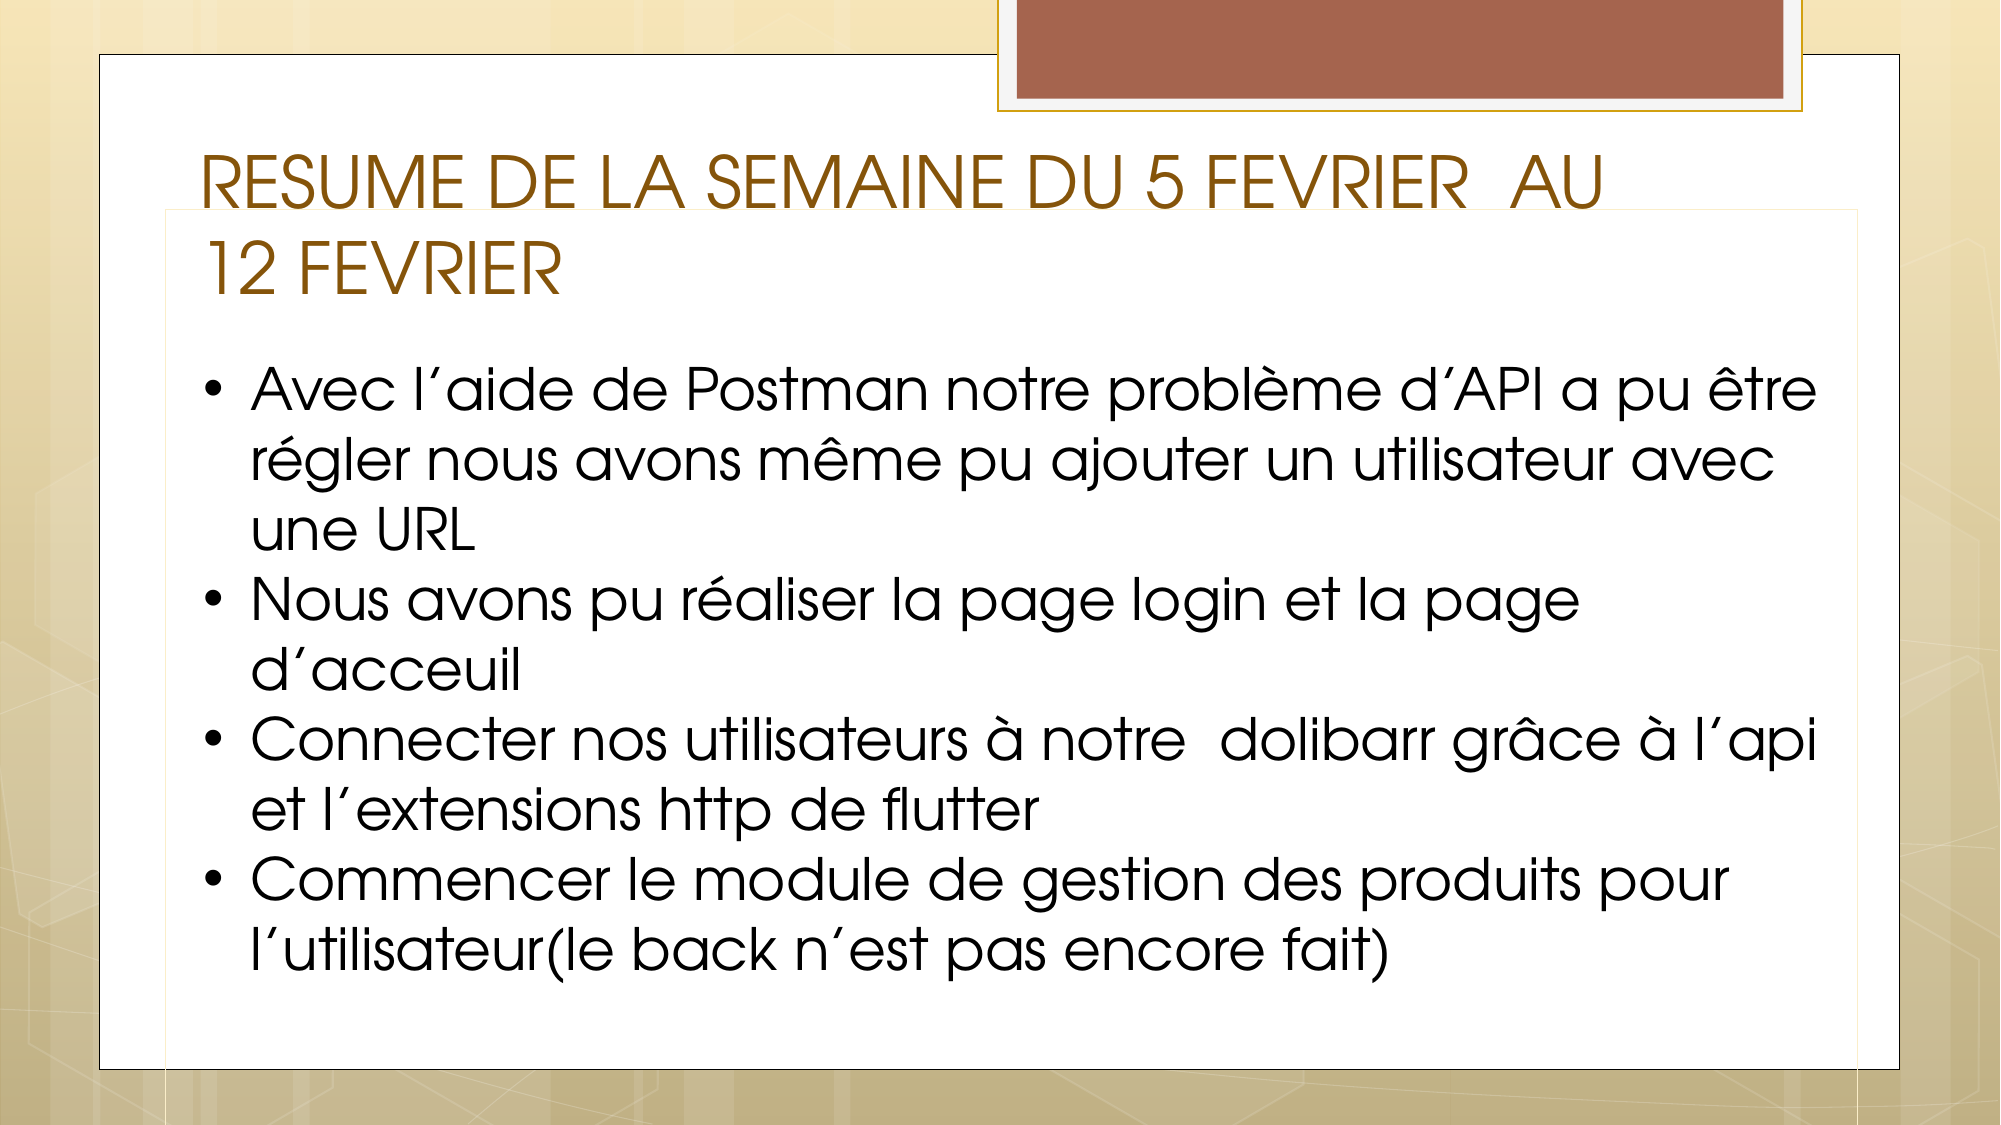

# RESUME DE LA SEMAINE DU 5 FEVRIER  AU 12 FEVRIER

Avec l’aide de Postman notre problème d’API a pu être régler nous avons même pu ajouter un utilisateur avec  une URL
Nous avons pu réaliser la page login et la page d’acceuil
Connecter nos utilisateurs à notre  dolibarr grâce à l’api et l’extensions http de flutter
Commencer le module de gestion des produits pour l’utilisateur(le back n’est pas encore fait)